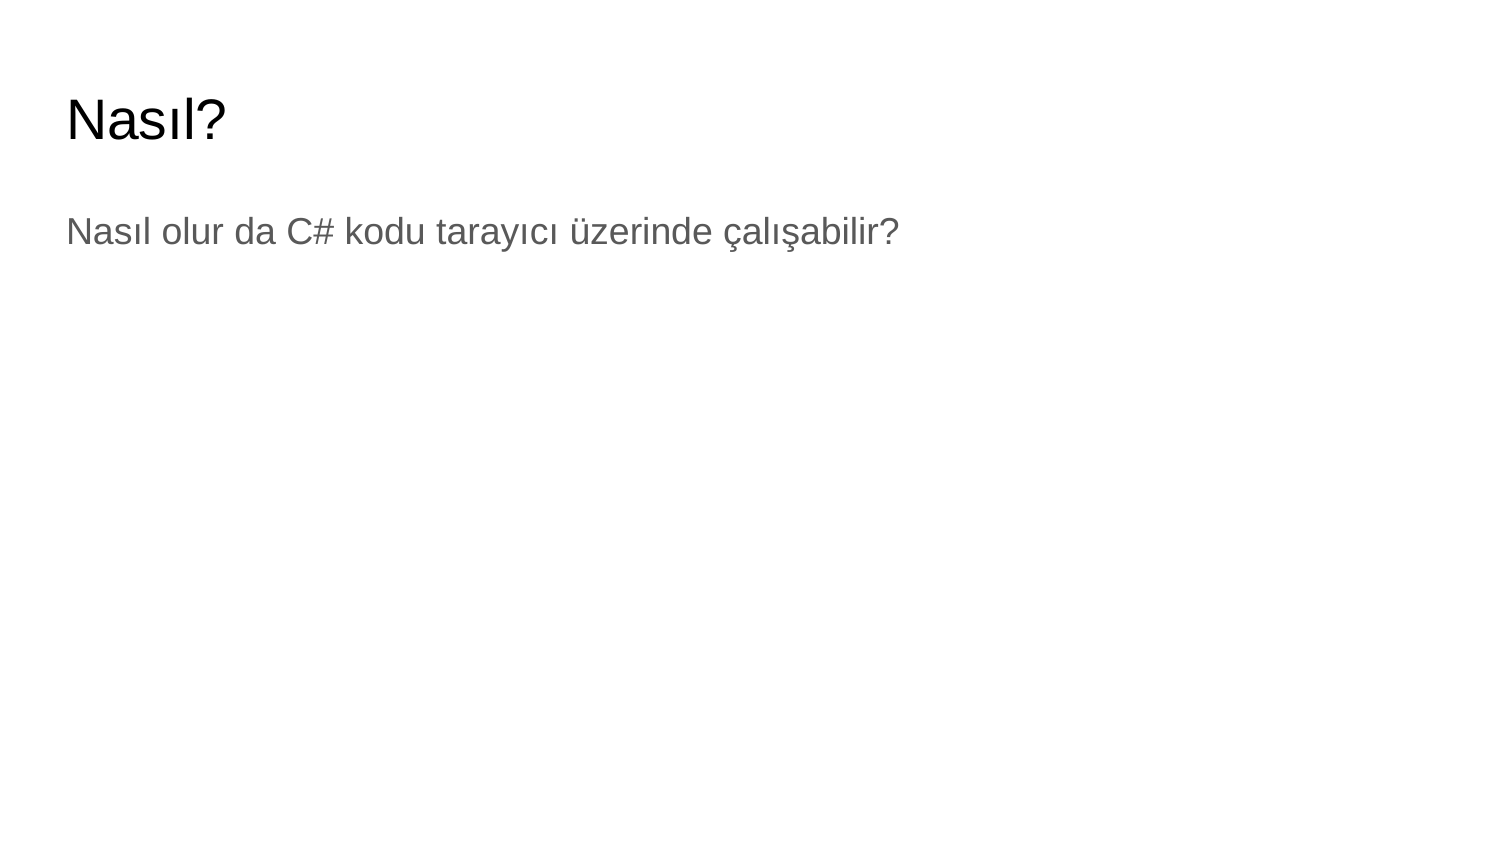

# Nasıl?
Nasıl olur da C# kodu tarayıcı üzerinde çalışabilir?